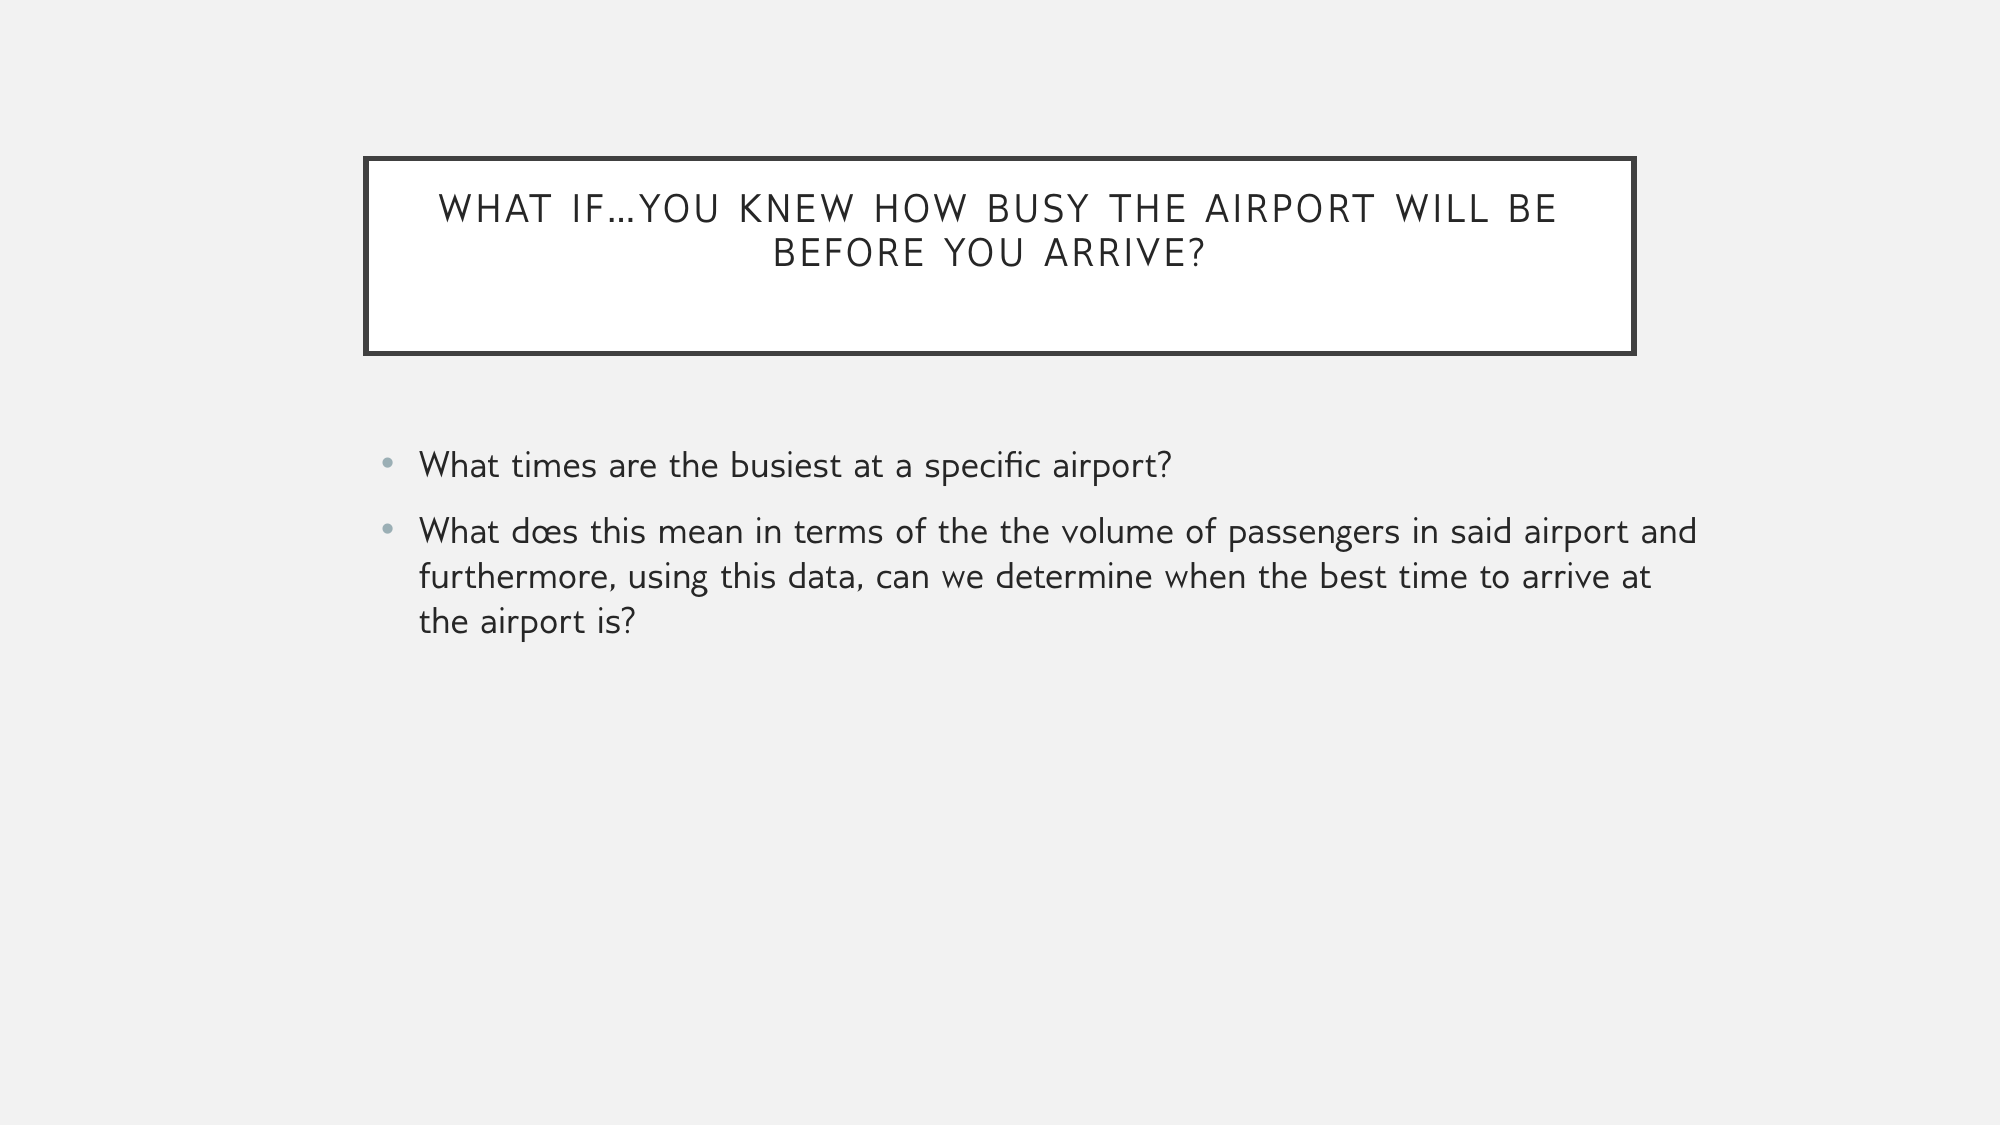

# What if…you knew how busy the airport will be before you arrive?
What times are the busiest at a specific airport?
What does this mean in terms of the the volume of passengers in said airport and furthermore, using this data, can we determine when the best time to arrive at the airport is?